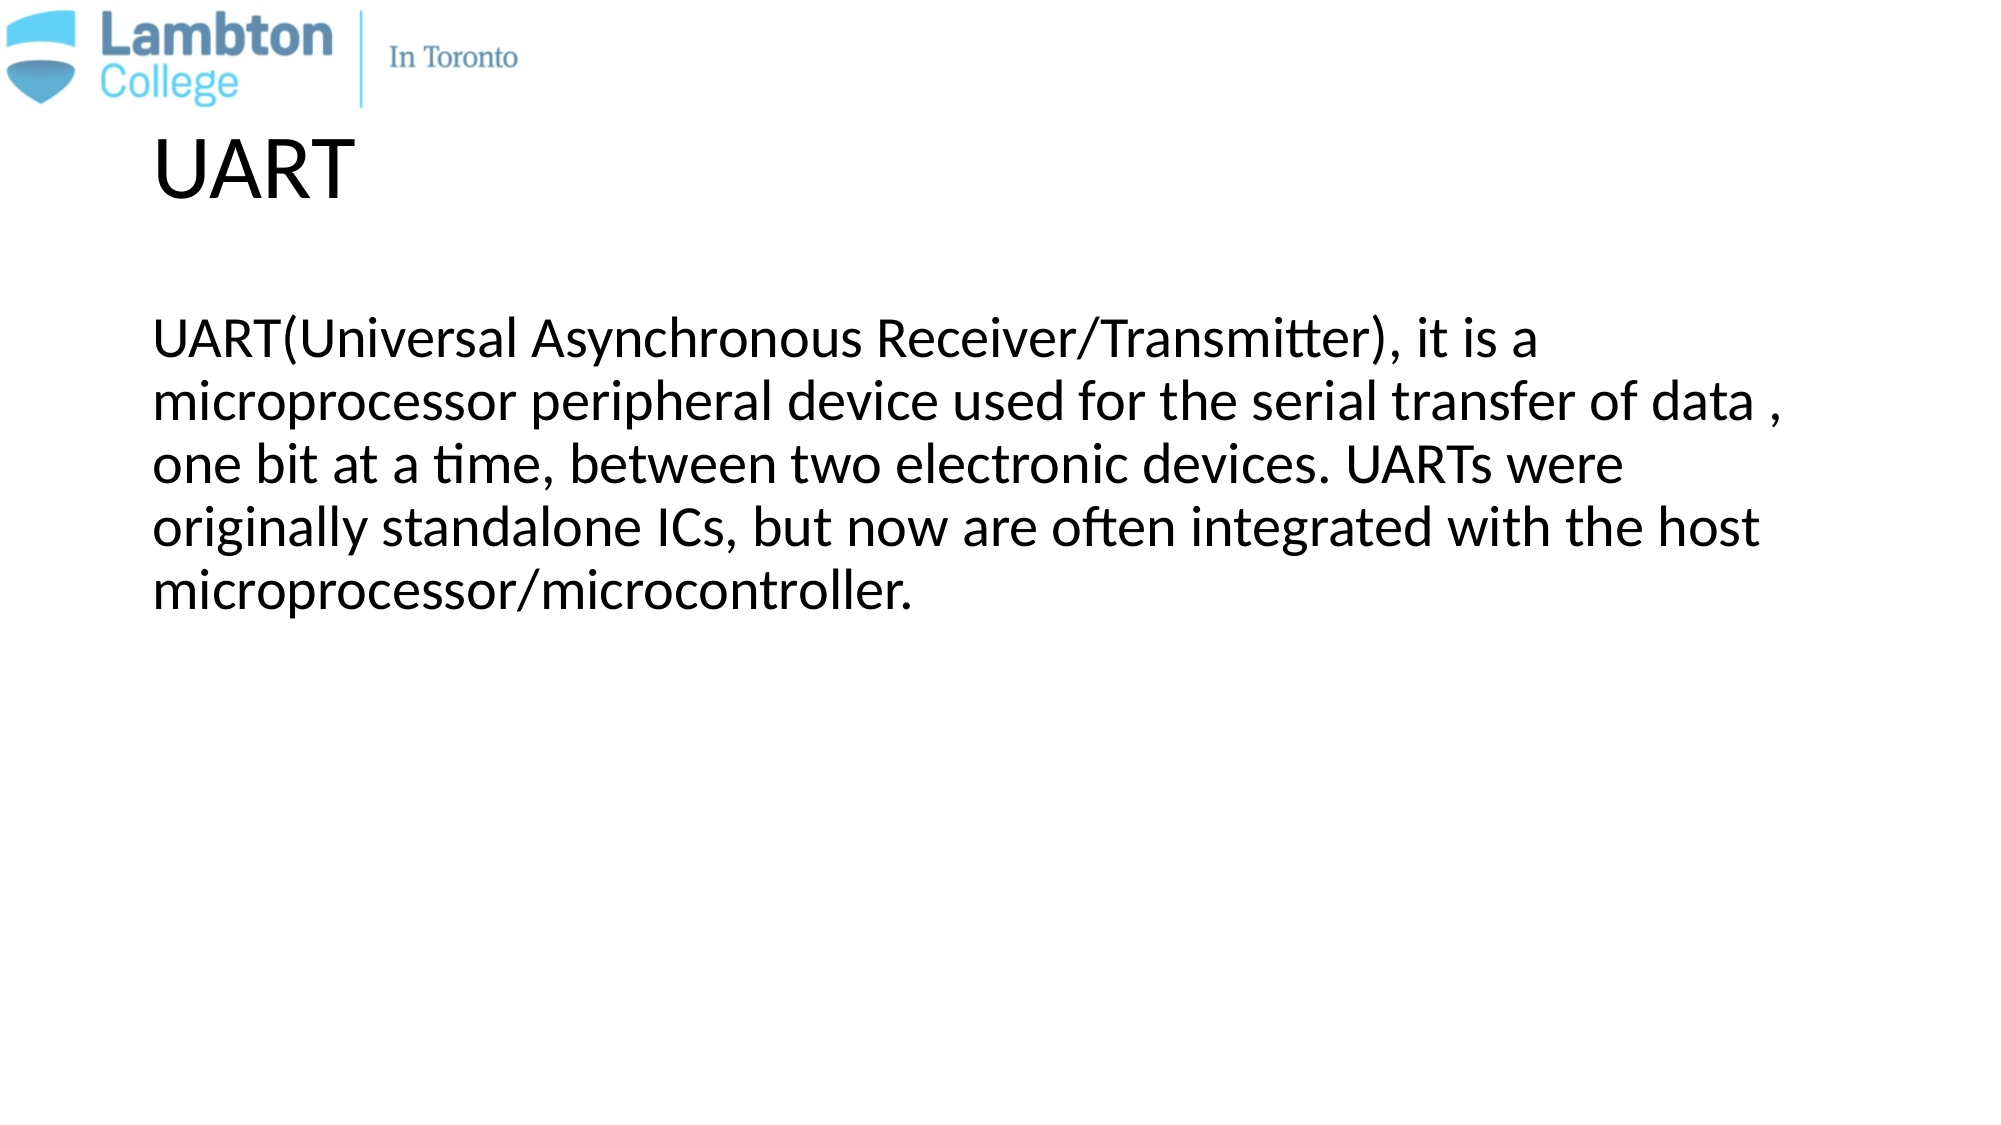

# UART
UART(Universal Asynchronous Receiver/Transmitter), it is a microprocessor peripheral device used for the serial transfer of data , one bit at a time, between two electronic devices. UARTs were originally standalone ICs, but now are often integrated with the host microprocessor/microcontroller.